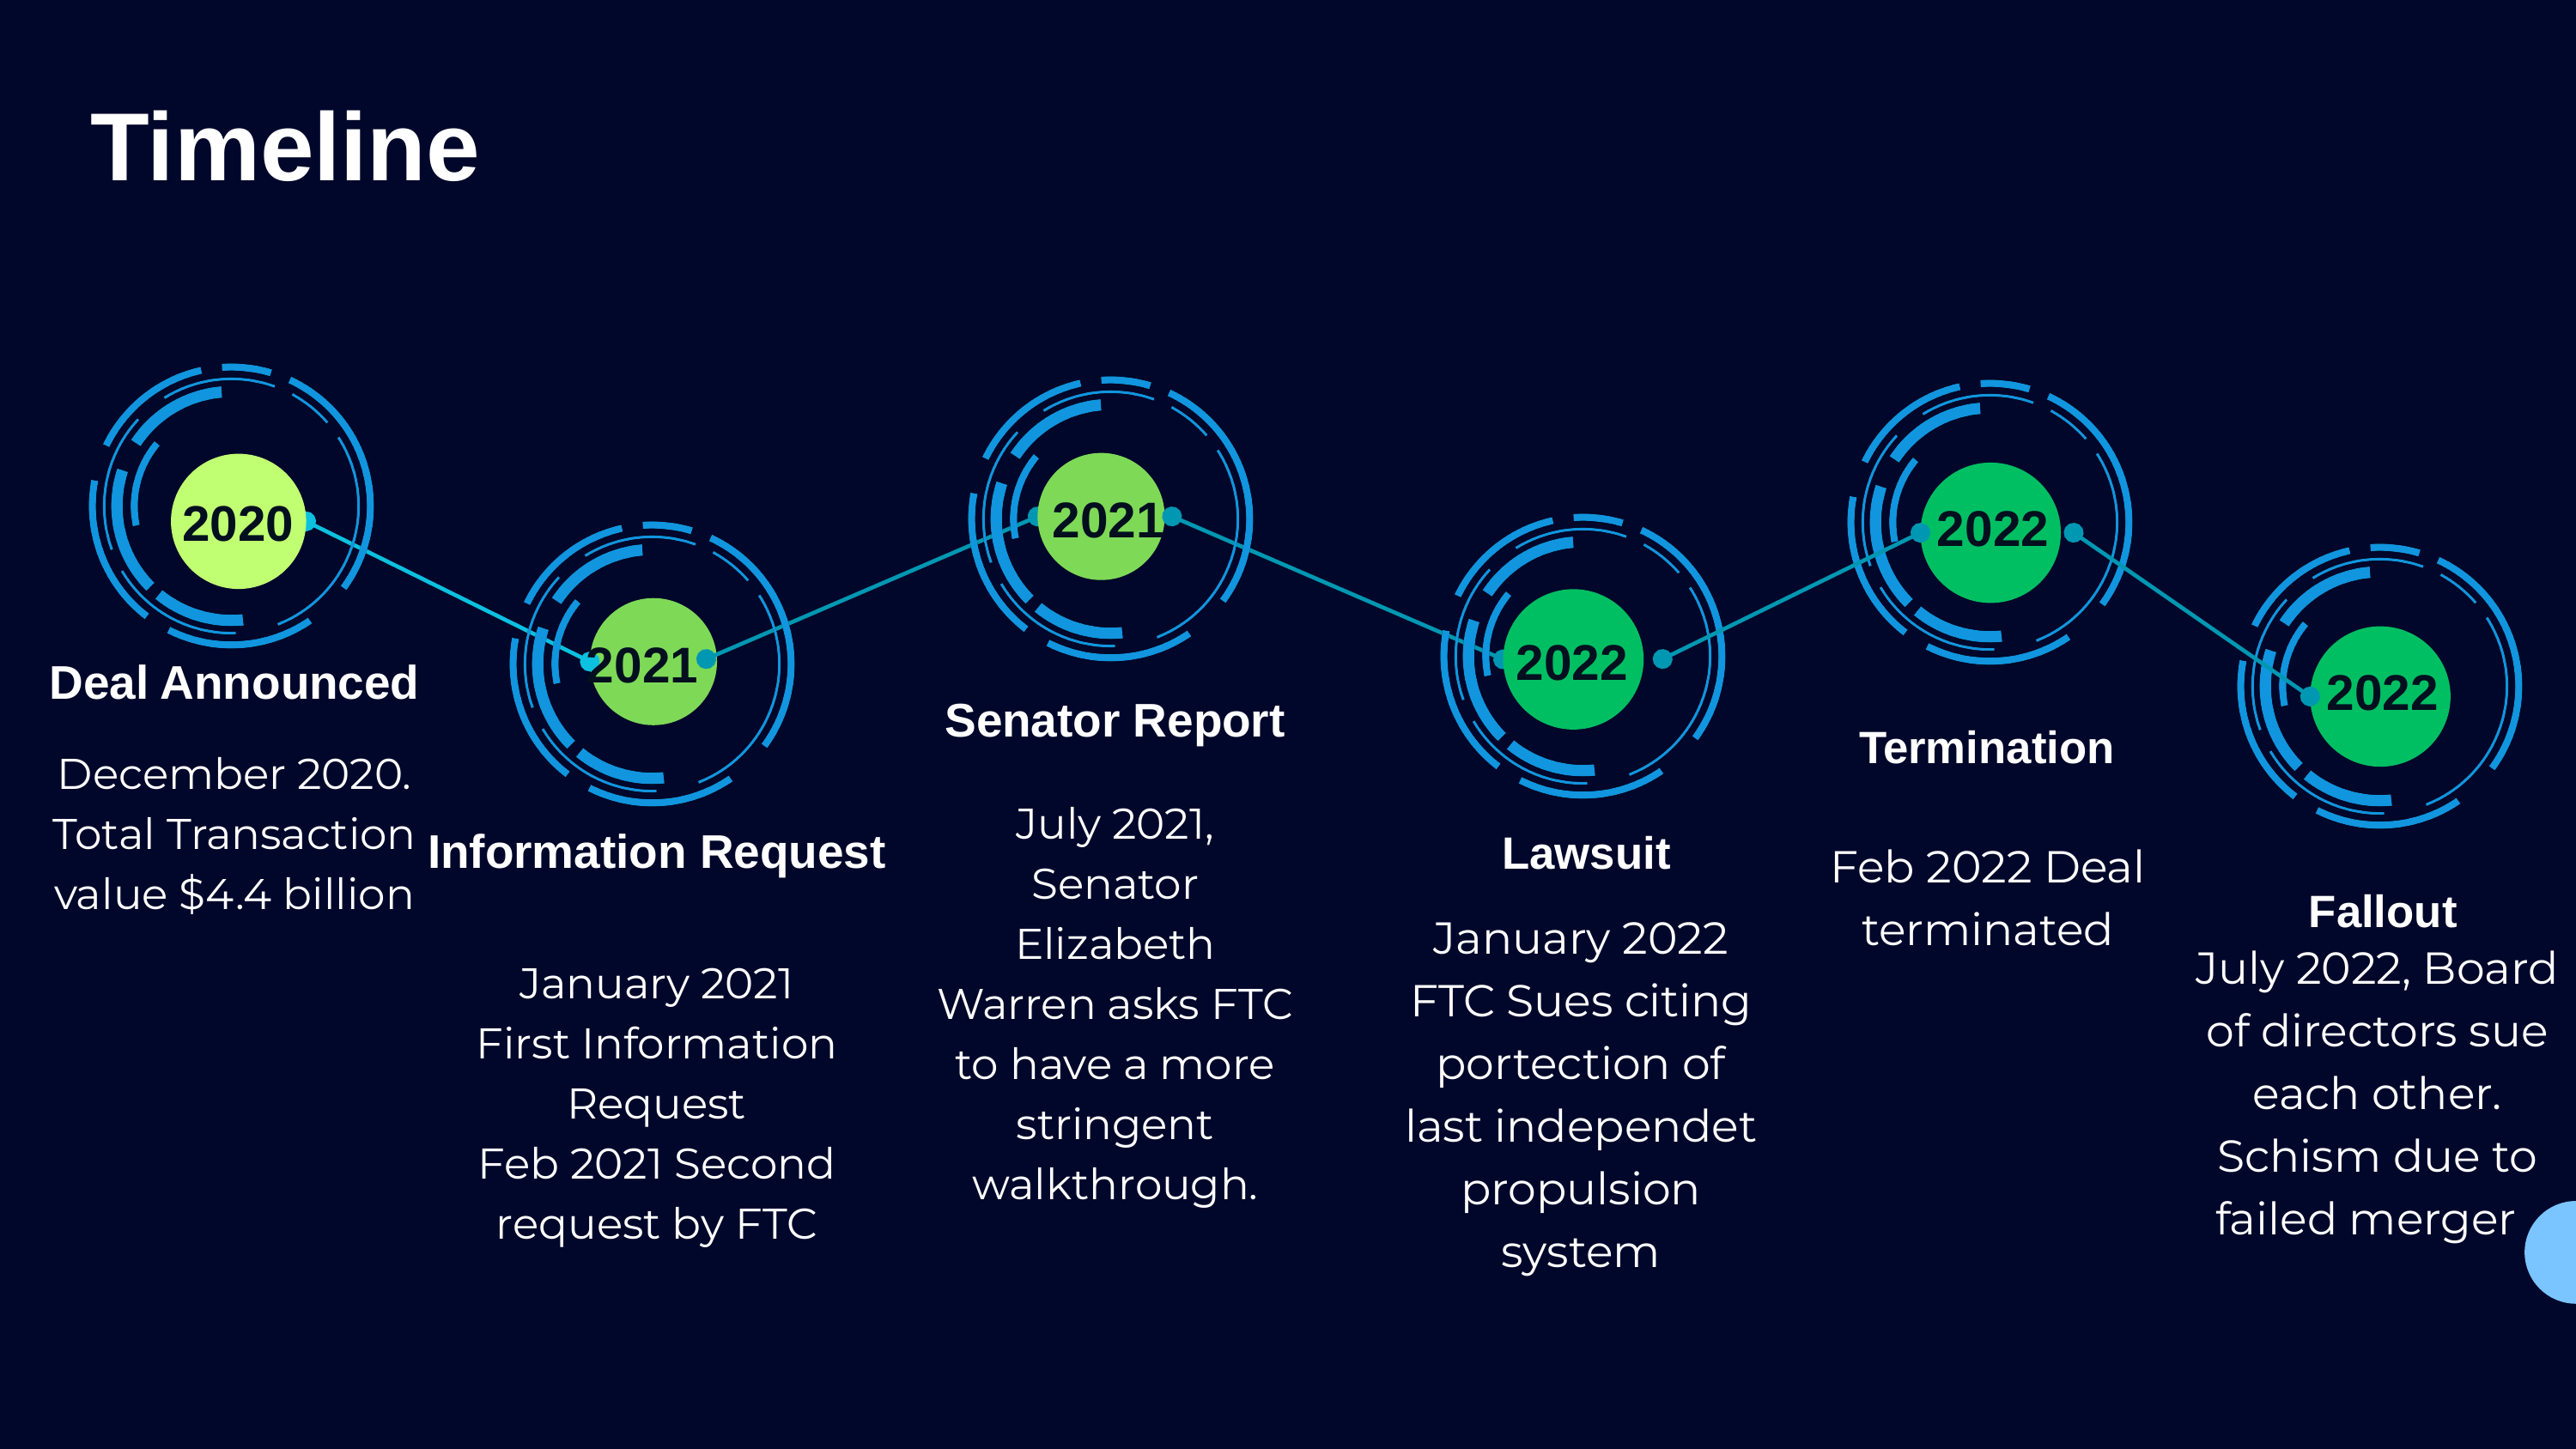

Timeline

2021
2020
2022

2022
2021

Deal Announced
2022
Senator Report
Termination
December 2020. Total Transaction value $4.4 billion

Feb 2022 Deal terminated

July 2021, Senator Elizabeth Warren asks FTC to have a more stringent walkthrough.
Information Request
Lawsuit
Fallout
January 2022 FTC Sues citing portection of last independet propulsion system

July 2022, Board of directors sue each other. Schism due to failed merger
January 2021 First Information Request
Feb 2021 Second request by FTC